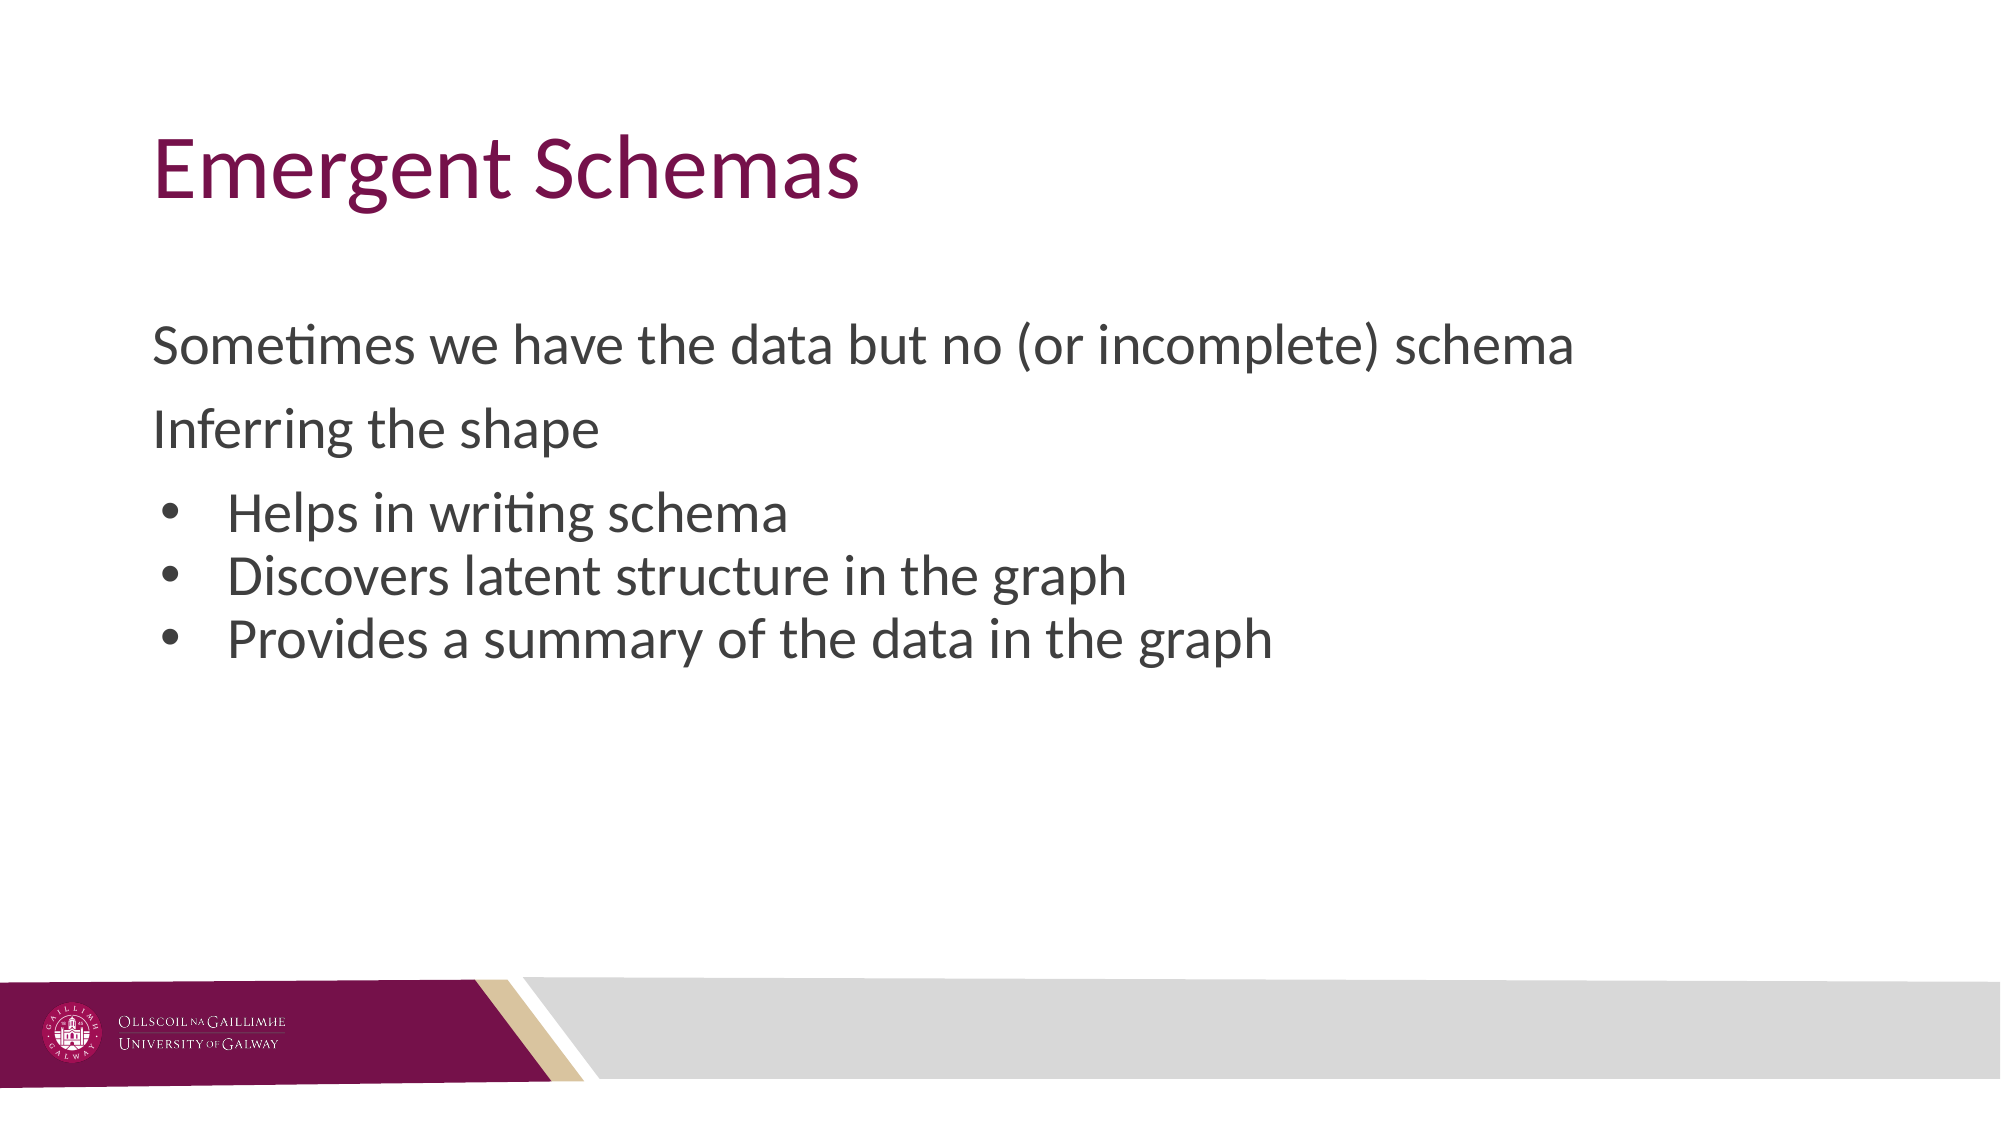

# Emergent Schemas
Sometimes we have the data but no (or incomplete) schema
Inferring the shape
Helps in writing schema
Discovers latent structure in the graph
Provides a summary of the data in the graph